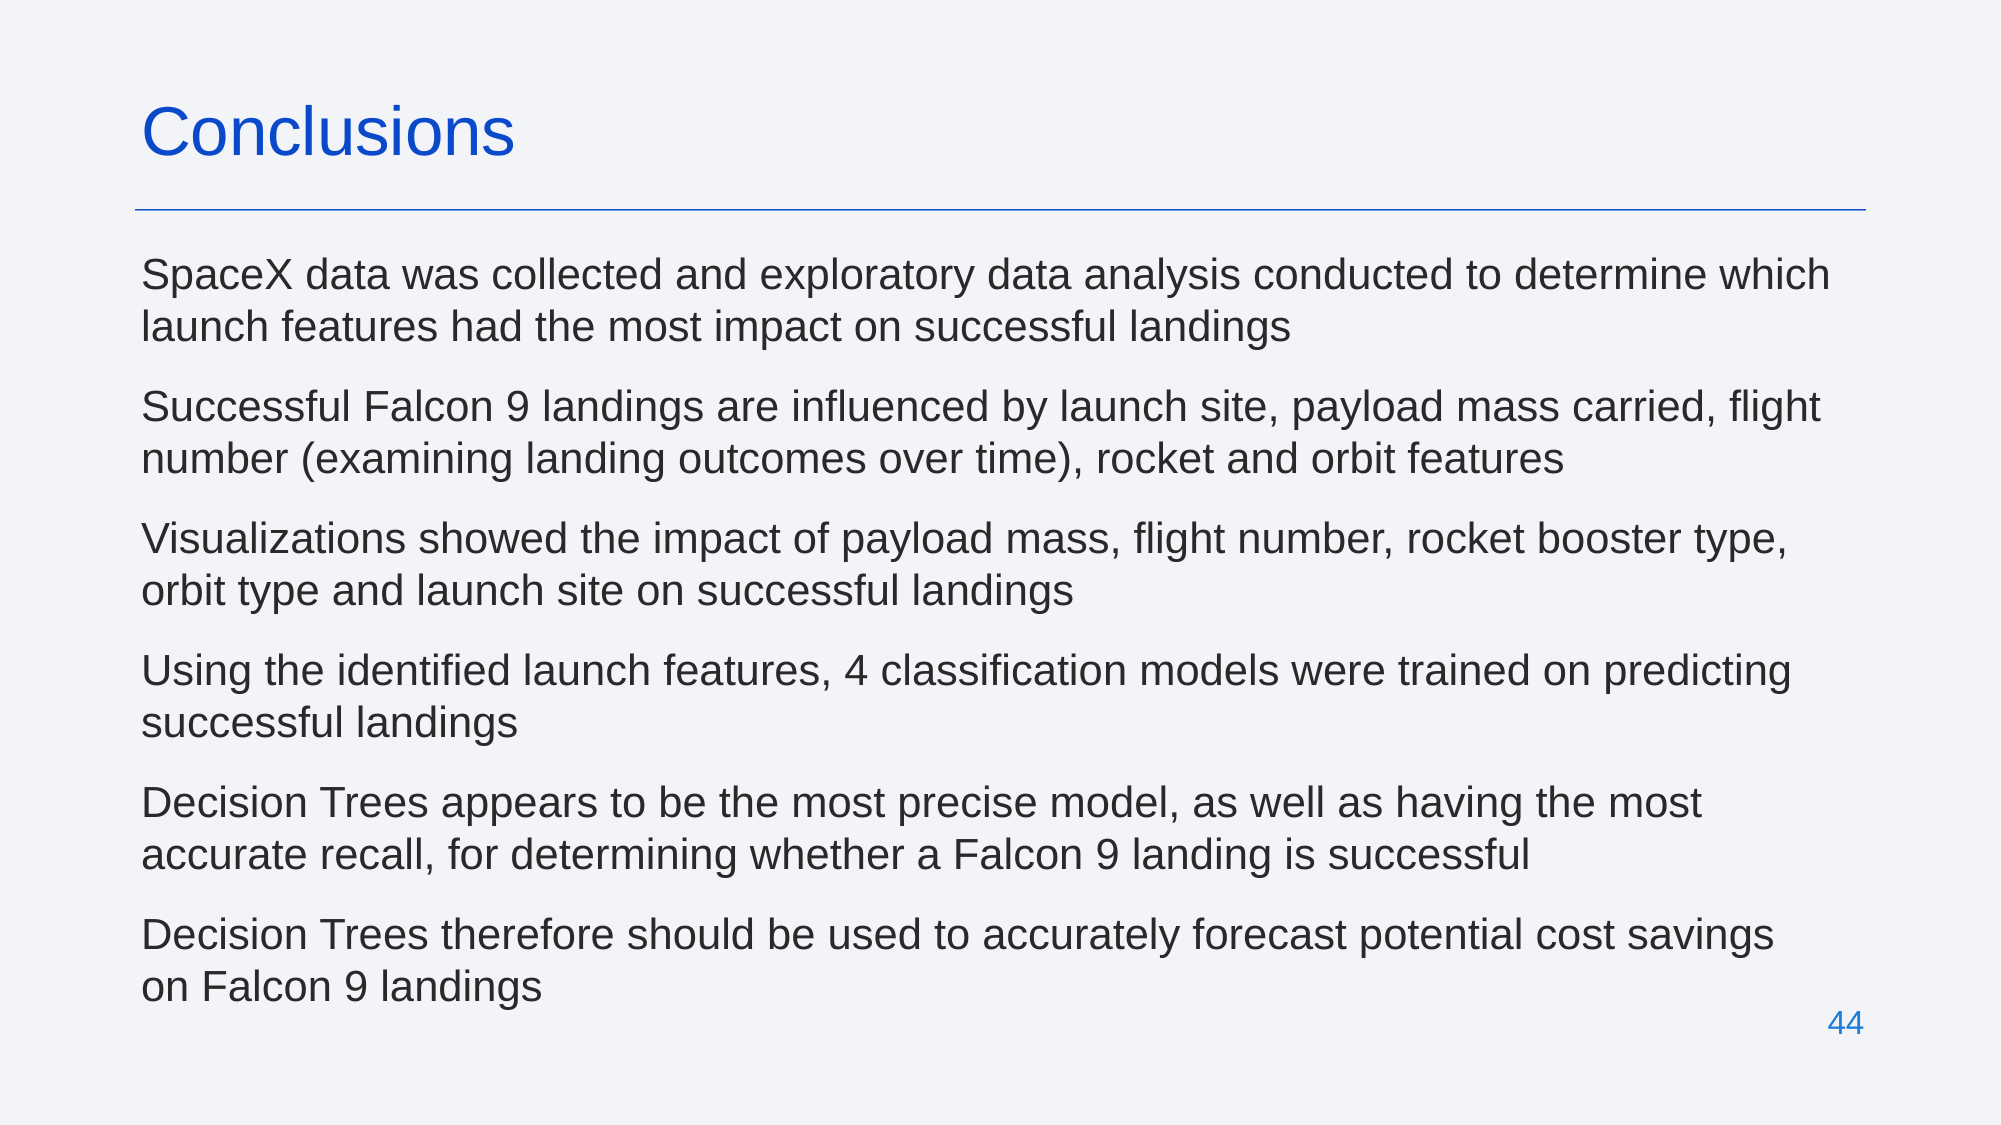

Conclusions
SpaceX data was collected and exploratory data analysis conducted to determine which launch features had the most impact on successful landings
Successful Falcon 9 landings are influenced by launch site, payload mass carried, flight number (examining landing outcomes over time), rocket and orbit features
Visualizations showed the impact of payload mass, flight number, rocket booster type, orbit type and launch site on successful landings
Using the identified launch features, 4 classification models were trained on predicting successful landings
Decision Trees appears to be the most precise model, as well as having the most accurate recall, for determining whether a Falcon 9 landing is successful
Decision Trees therefore should be used to accurately forecast potential cost savings on Falcon 9 landings
44